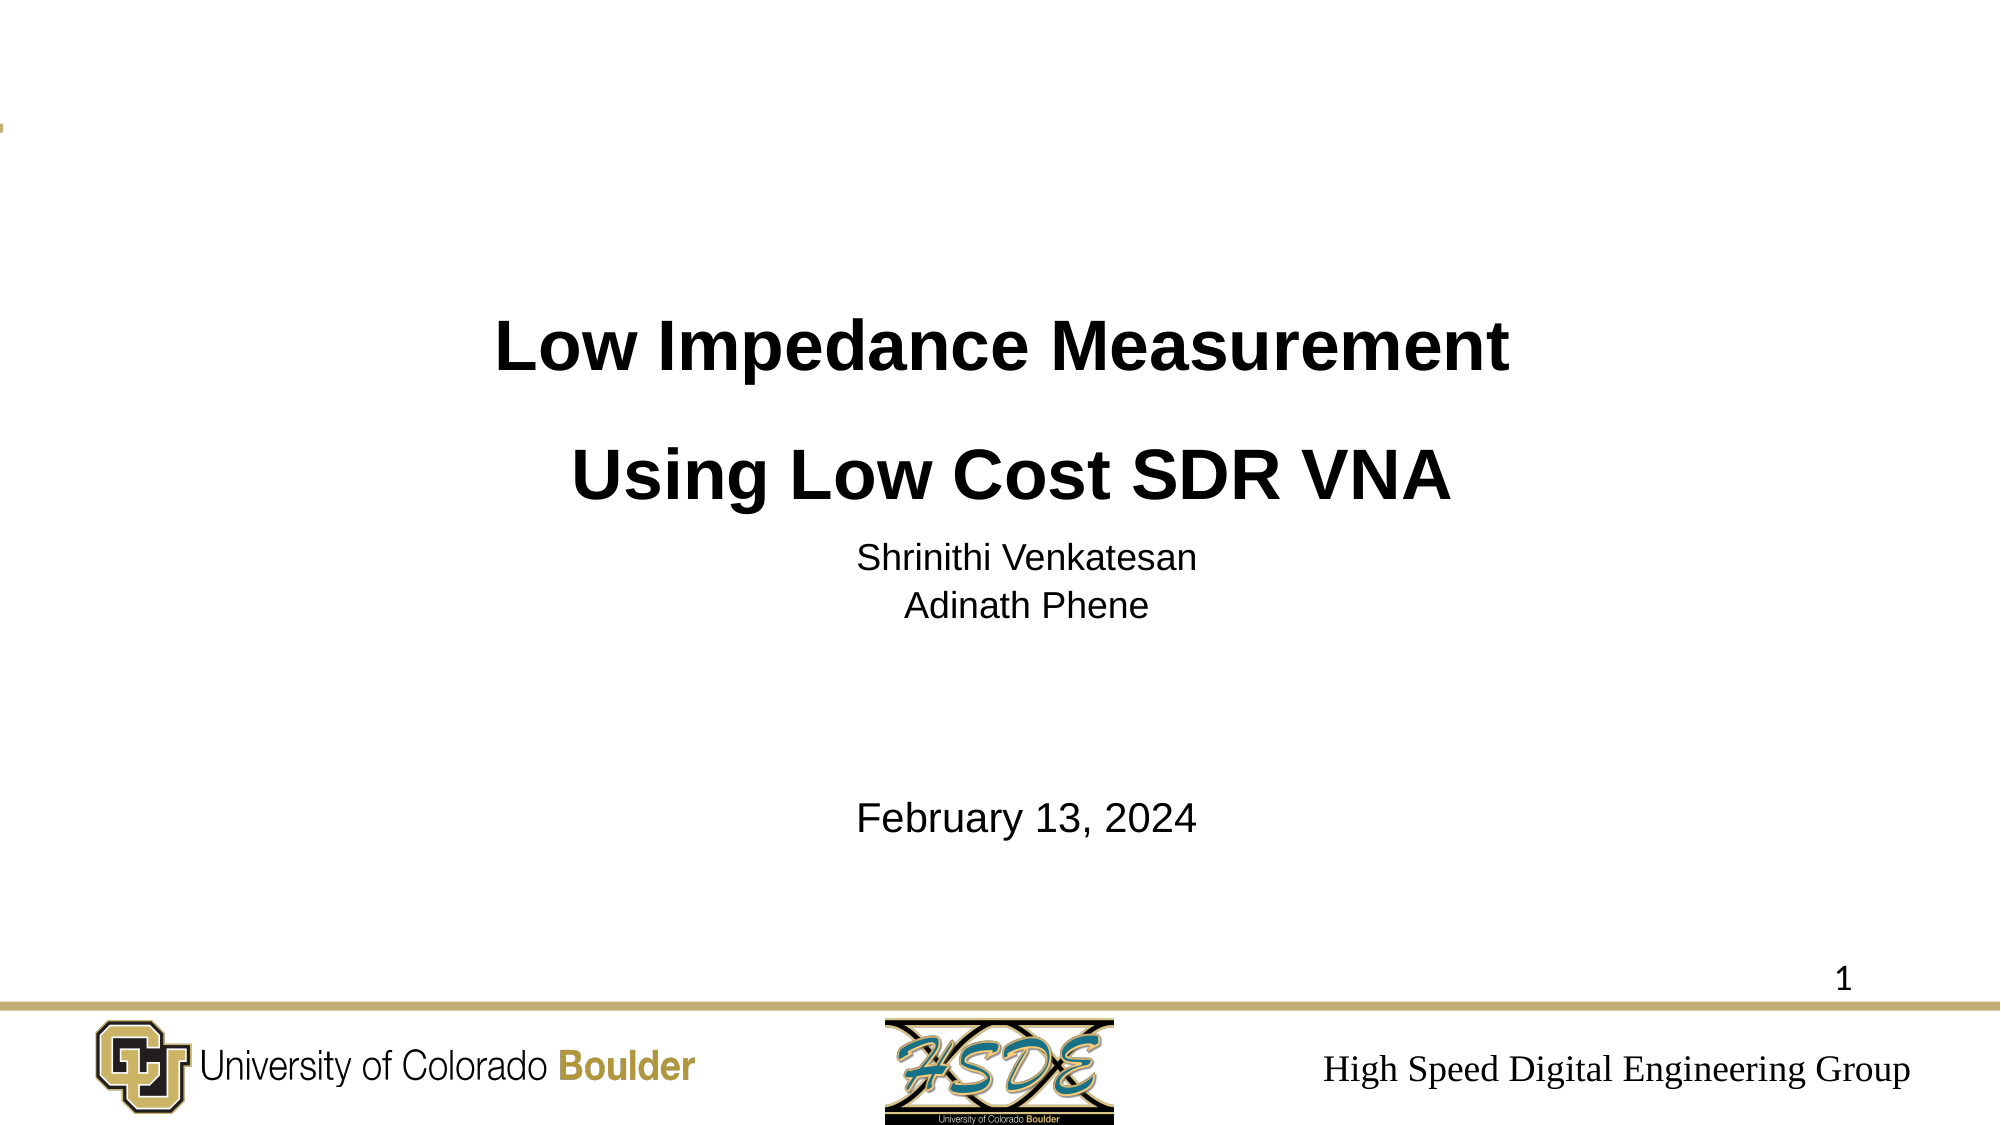

# Low Impedance Measurement  Using Low Cost SDR VNA

Shrinithi Venkatesan
Adinath Phene

February 13, 2024

1